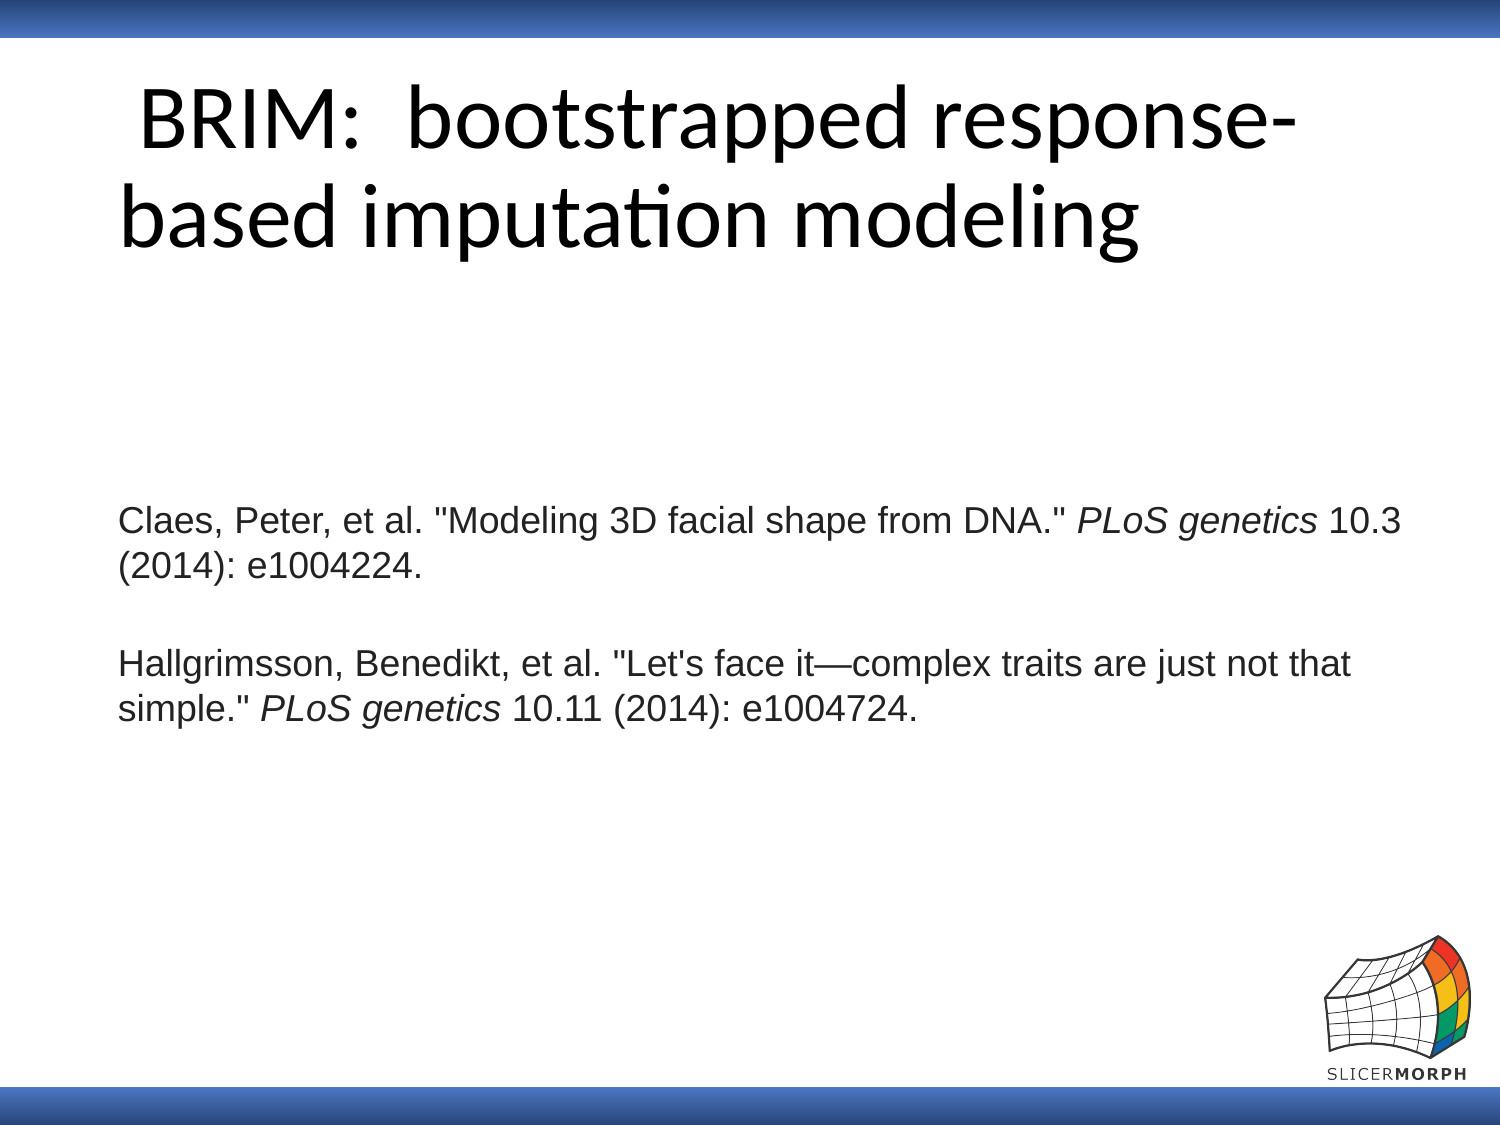

# BRIM:  bootstrapped response-based imputation modeling
Claes, Peter, et al. "Modeling 3D facial shape from DNA." PLoS genetics 10.3 (2014): e1004224.
Hallgrimsson, Benedikt, et al. "Let's face it—complex traits are just not that simple." PLoS genetics 10.11 (2014): e1004724.